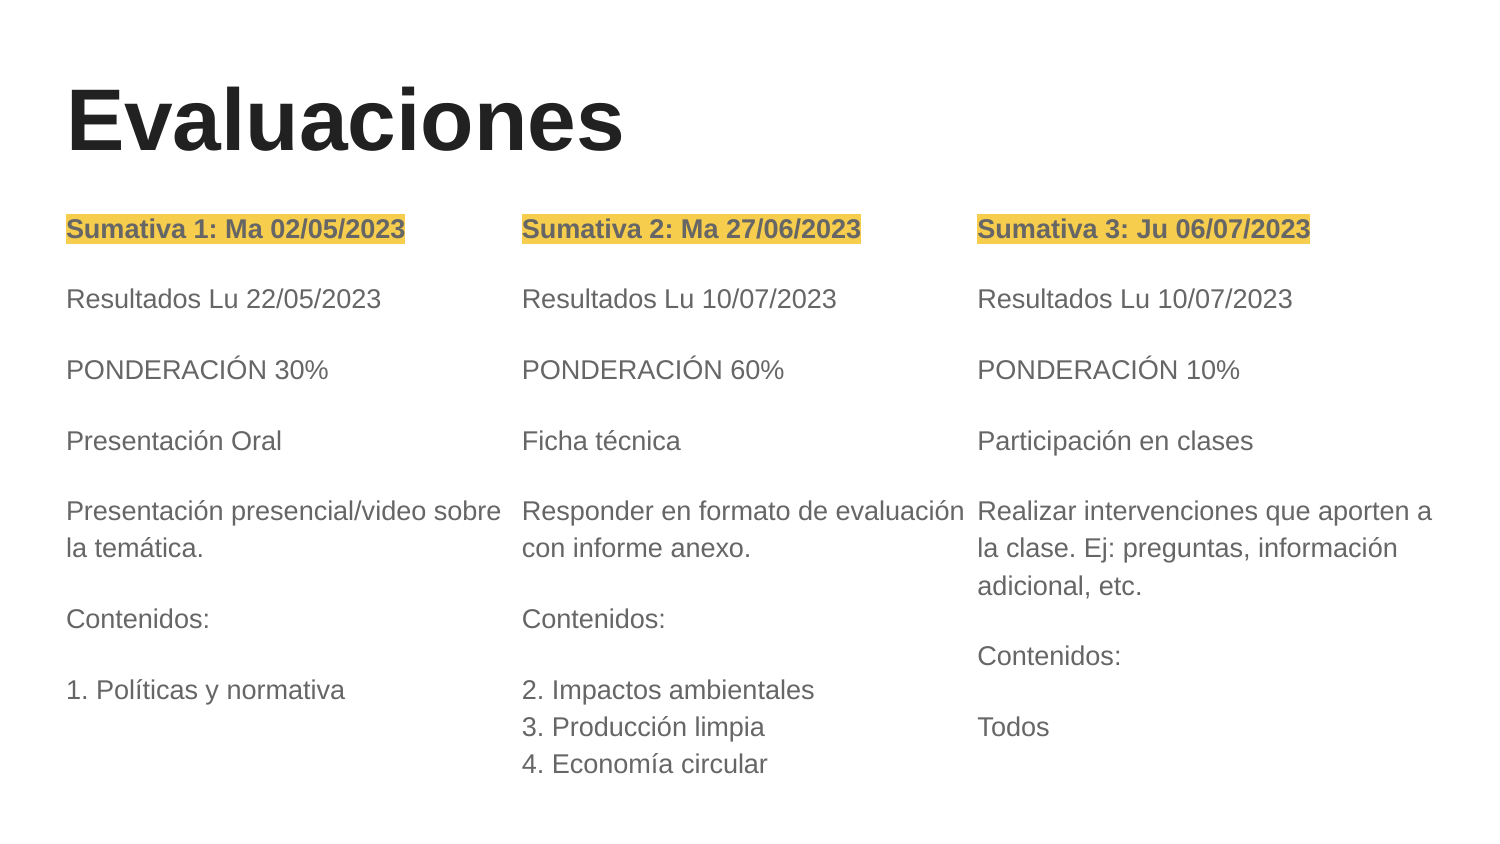

# Evaluaciones
Sumativa 1: Ma 02/05/2023
Resultados Lu 22/05/2023
PONDERACIÓN 30%
Presentación Oral
Presentación presencial/video sobre la temática.
Contenidos:
1. Políticas y normativa
Sumativa 2: Ma 27/06/2023
Resultados Lu 10/07/2023
PONDERACIÓN 60%
Ficha técnica
Responder en formato de evaluación con informe anexo.
Contenidos:
2. Impactos ambientales
3. Producción limpia
4. Economía circular
Sumativa 3: Ju 06/07/2023
Resultados Lu 10/07/2023
PONDERACIÓN 10%
Participación en clases
Realizar intervenciones que aporten a la clase. Ej: preguntas, información adicional, etc.
Contenidos:
Todos